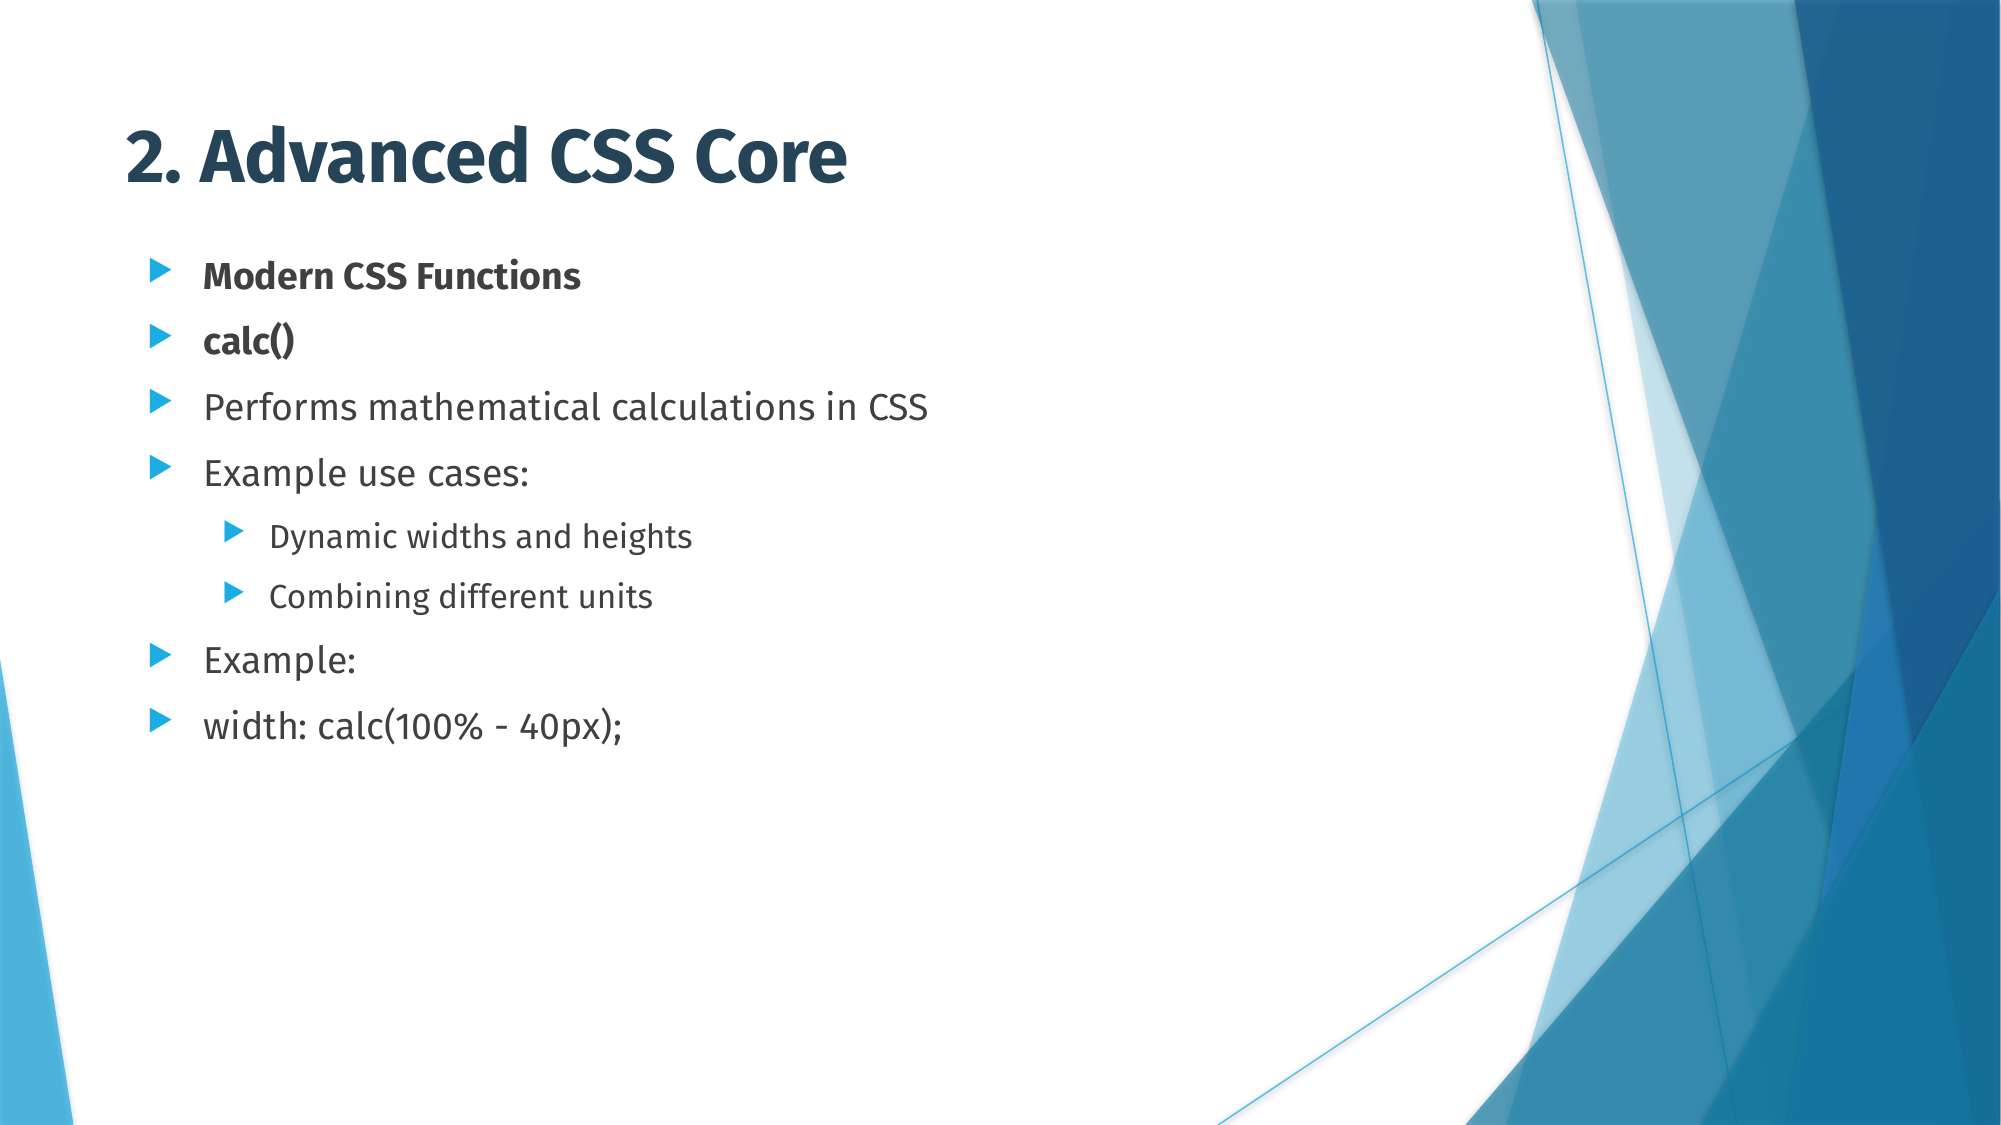

# 2. Advanced CSS Core
Modern CSS Functions
calc()
Performs mathematical calculations in CSS
Example use cases:
Dynamic widths and heights
Combining different units
Example:
width: calc(100% - 40px);